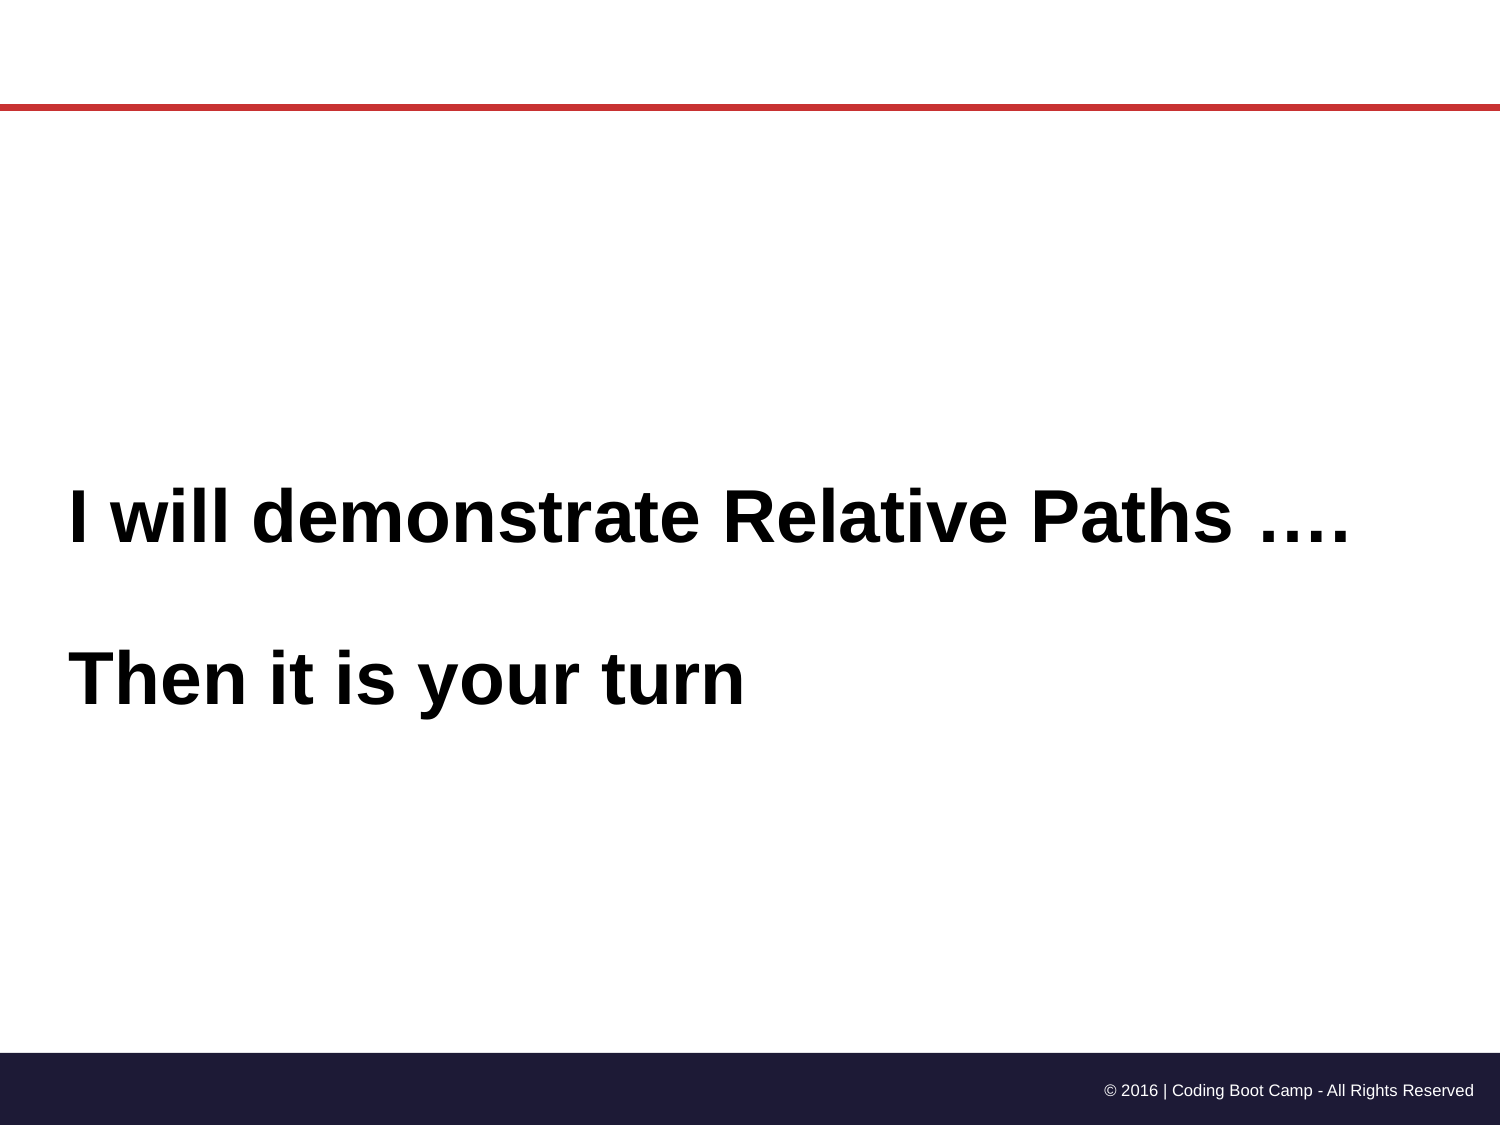

# I will demonstrate Relative Paths …. Then it is your turn